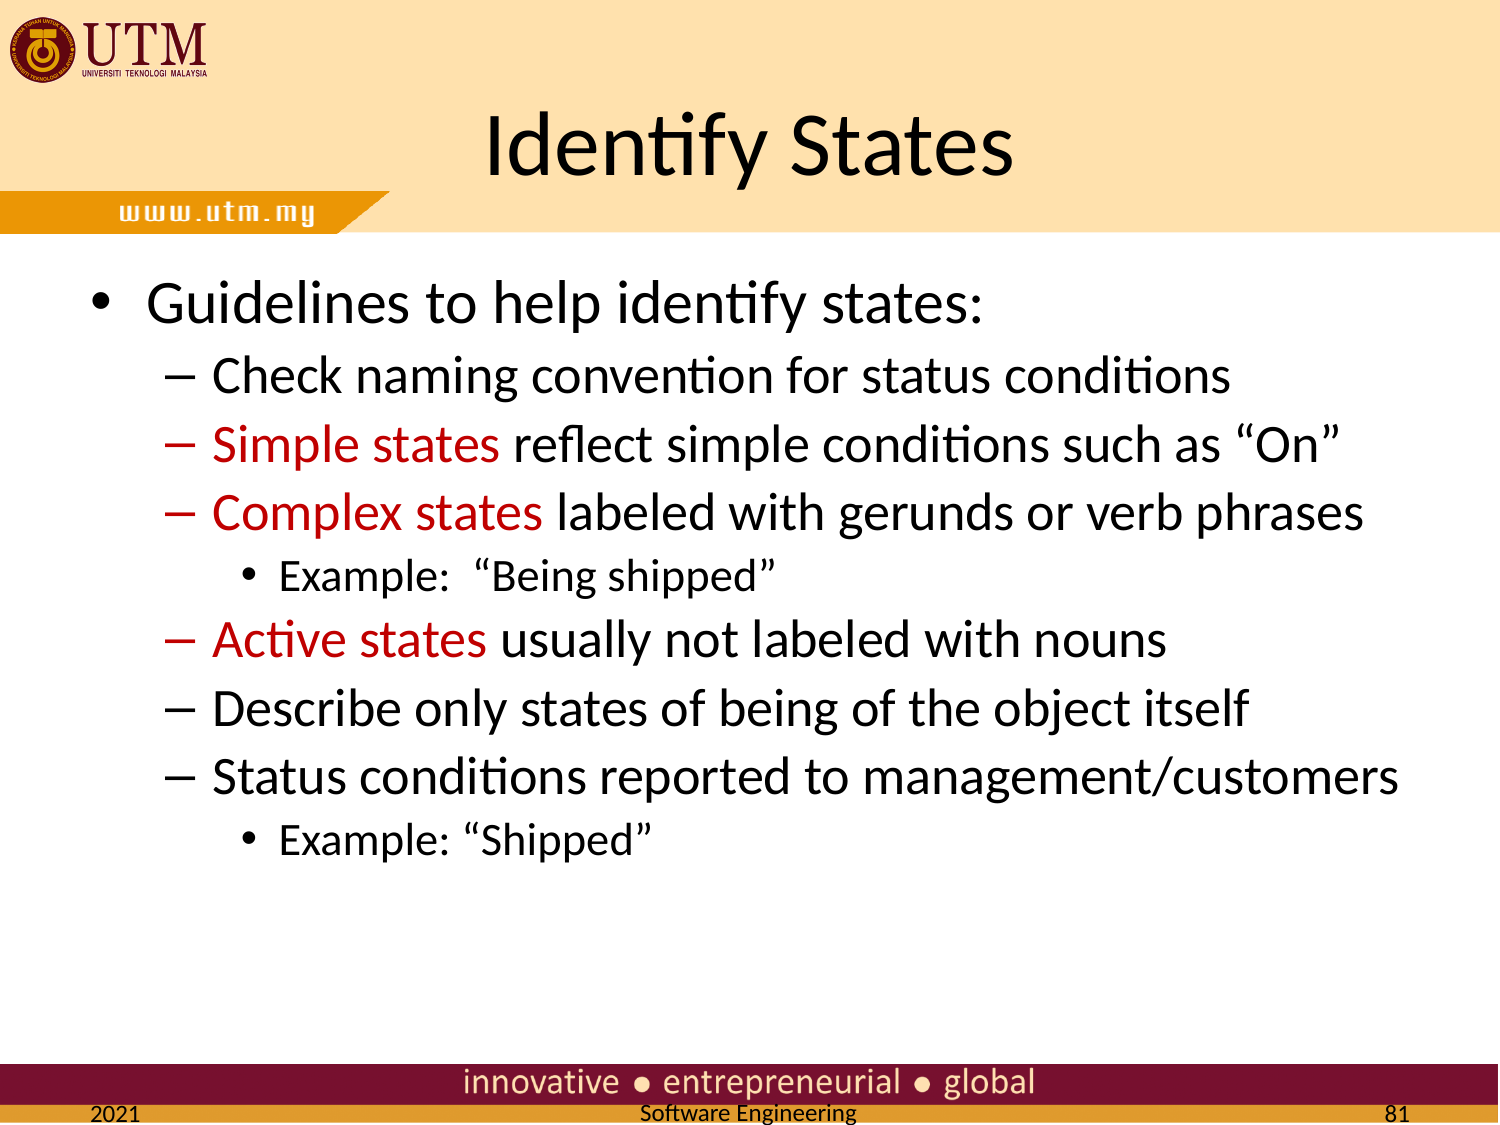

# Identify States
Guidelines to help identify states:
Check naming convention for status conditions
Simple states reflect simple conditions such as “On”
Complex states labeled with gerunds or verb phrases
Example:  “Being shipped”
Active states usually not labeled with nouns
Describe only states of being of the object itself
Status conditions reported to management/customers
Example: “Shipped”
2021
81
Software Engineering